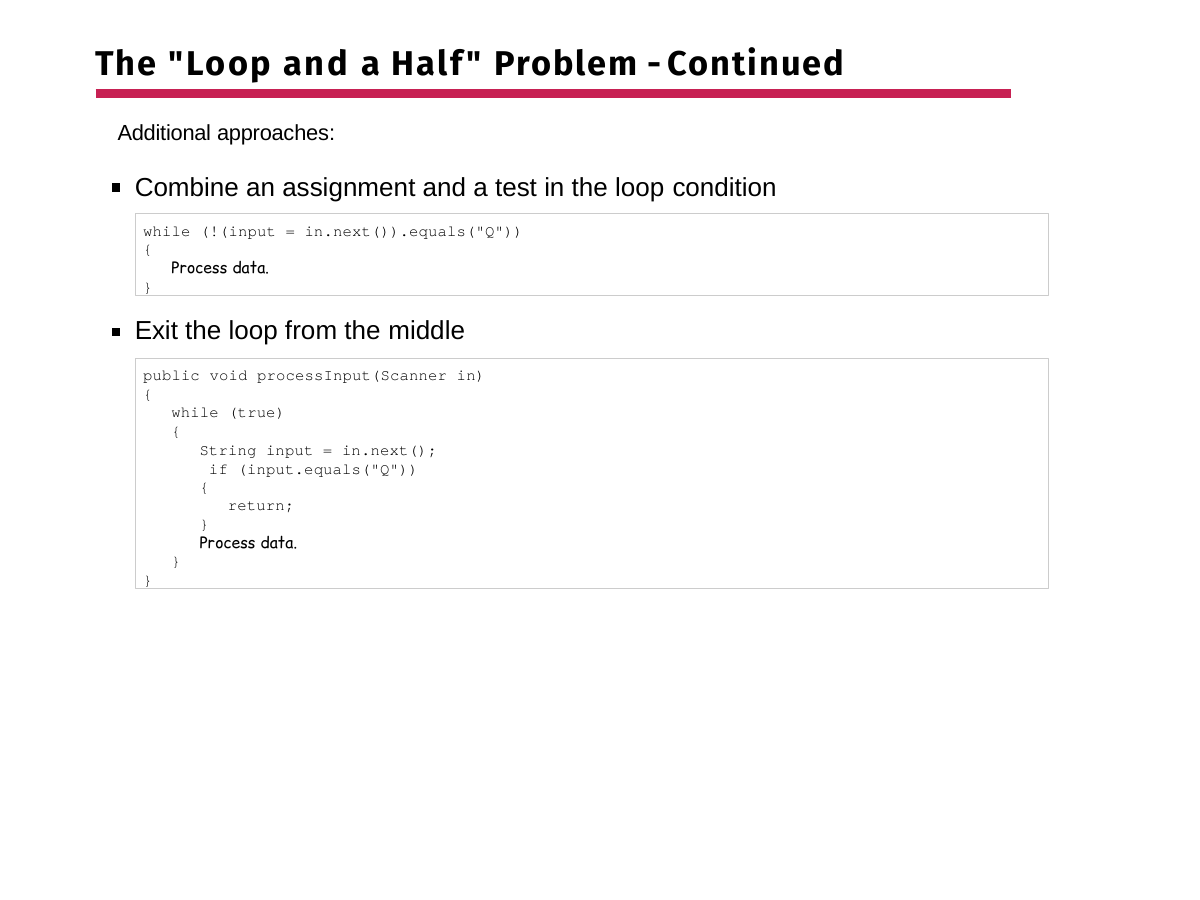

# The "Loop and a Half" Problem - Continued
Additional approaches:

Combine an assignment and a test in the loop condition

while (!(input = in.next()).equals("Q"))
{
Process data.
}
Exit the loop from the middle

public void processInput(Scanner in)
{
while (true)
{
String input = in.next();  if (input.equals("Q"))
{
return;
}
Process data.
}
}